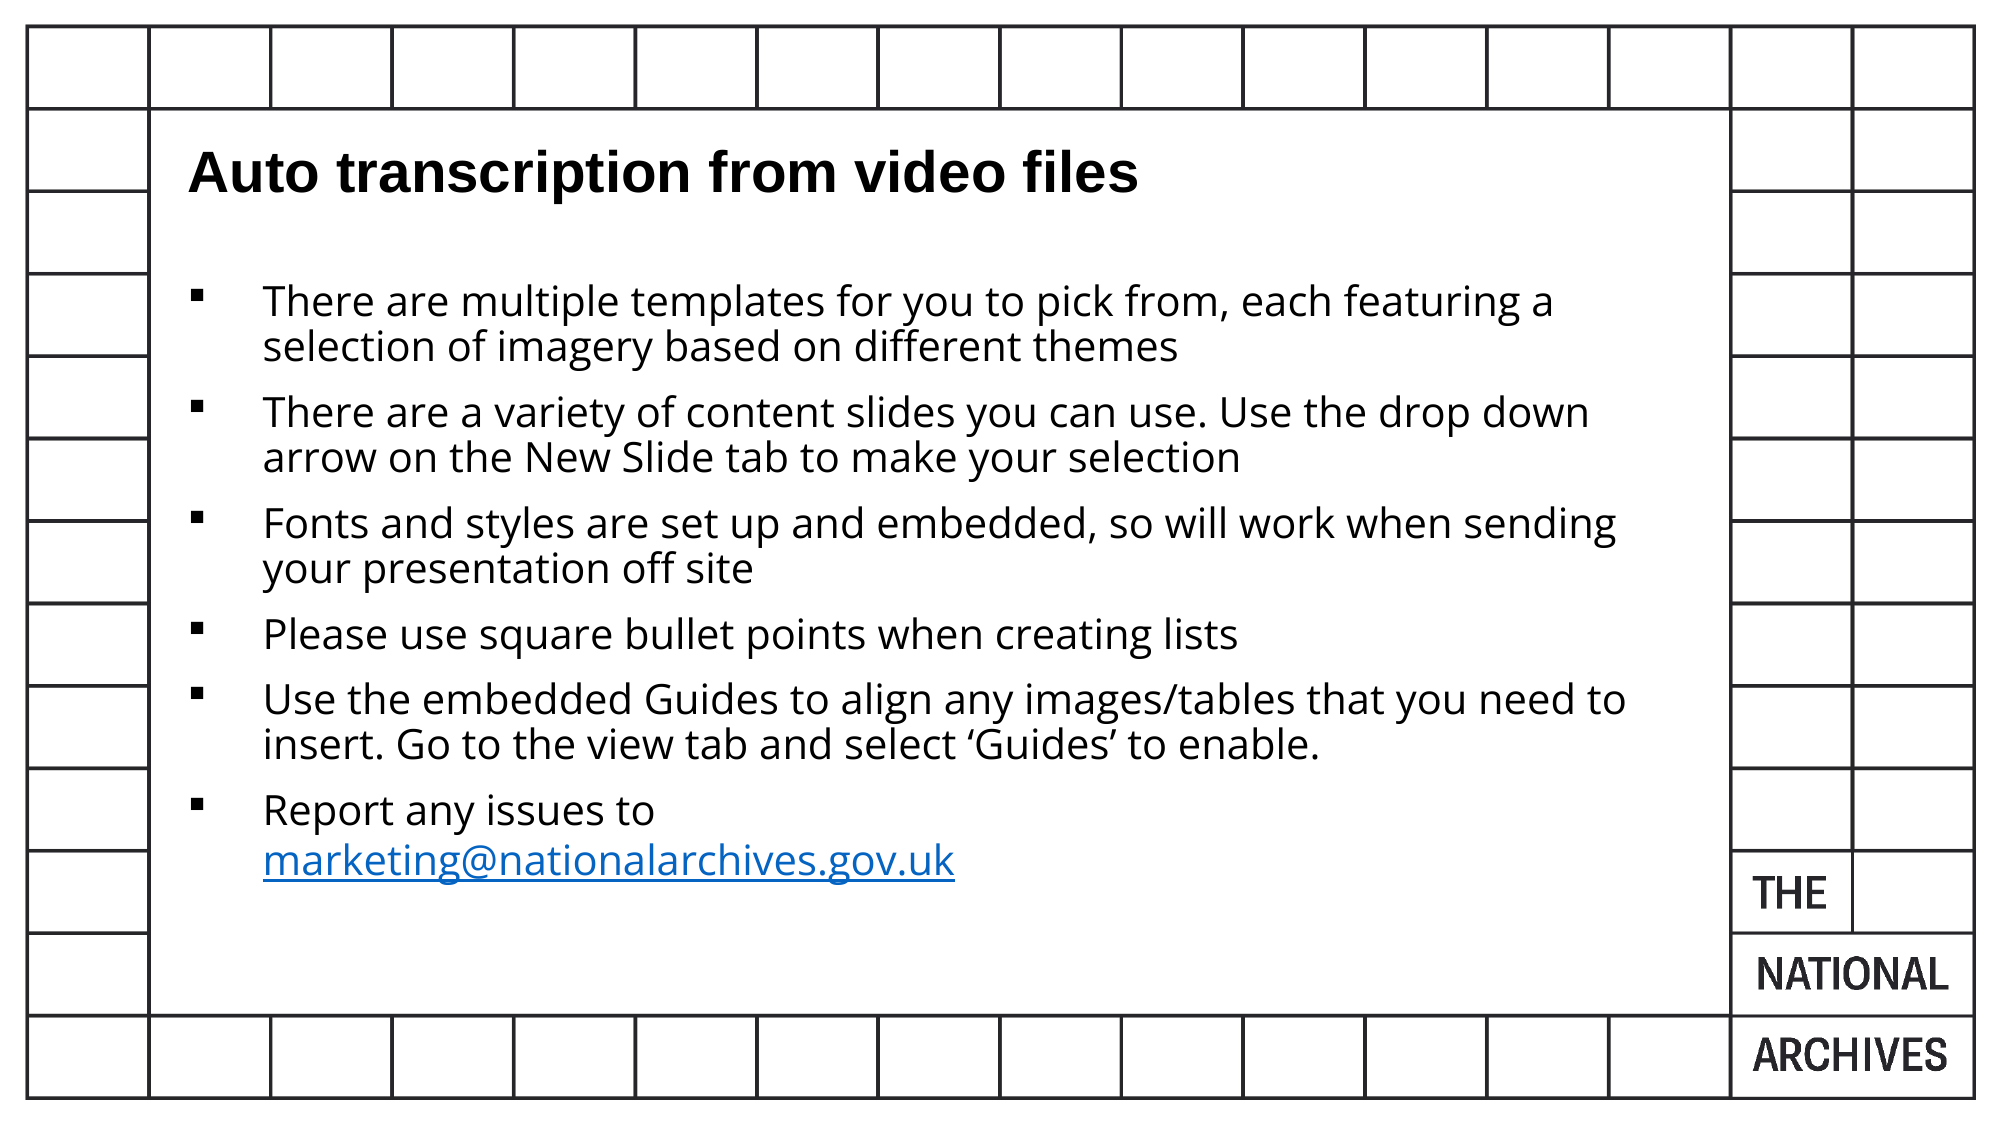

Auto transcription from video files
There are multiple templates for you to pick from, each featuring a selection of imagery based on different themes
There are a variety of content slides you can use. Use the drop down arrow on the New Slide tab to make your selection
Fonts and styles are set up and embedded, so will work when sending your presentation off site
Please use square bullet points when creating lists
Use the embedded Guides to align any images/tables that you need to insert. Go to the view tab and select ‘Guides’ to enable.
Report any issues to
marketing@nationalarchives.gov.uk